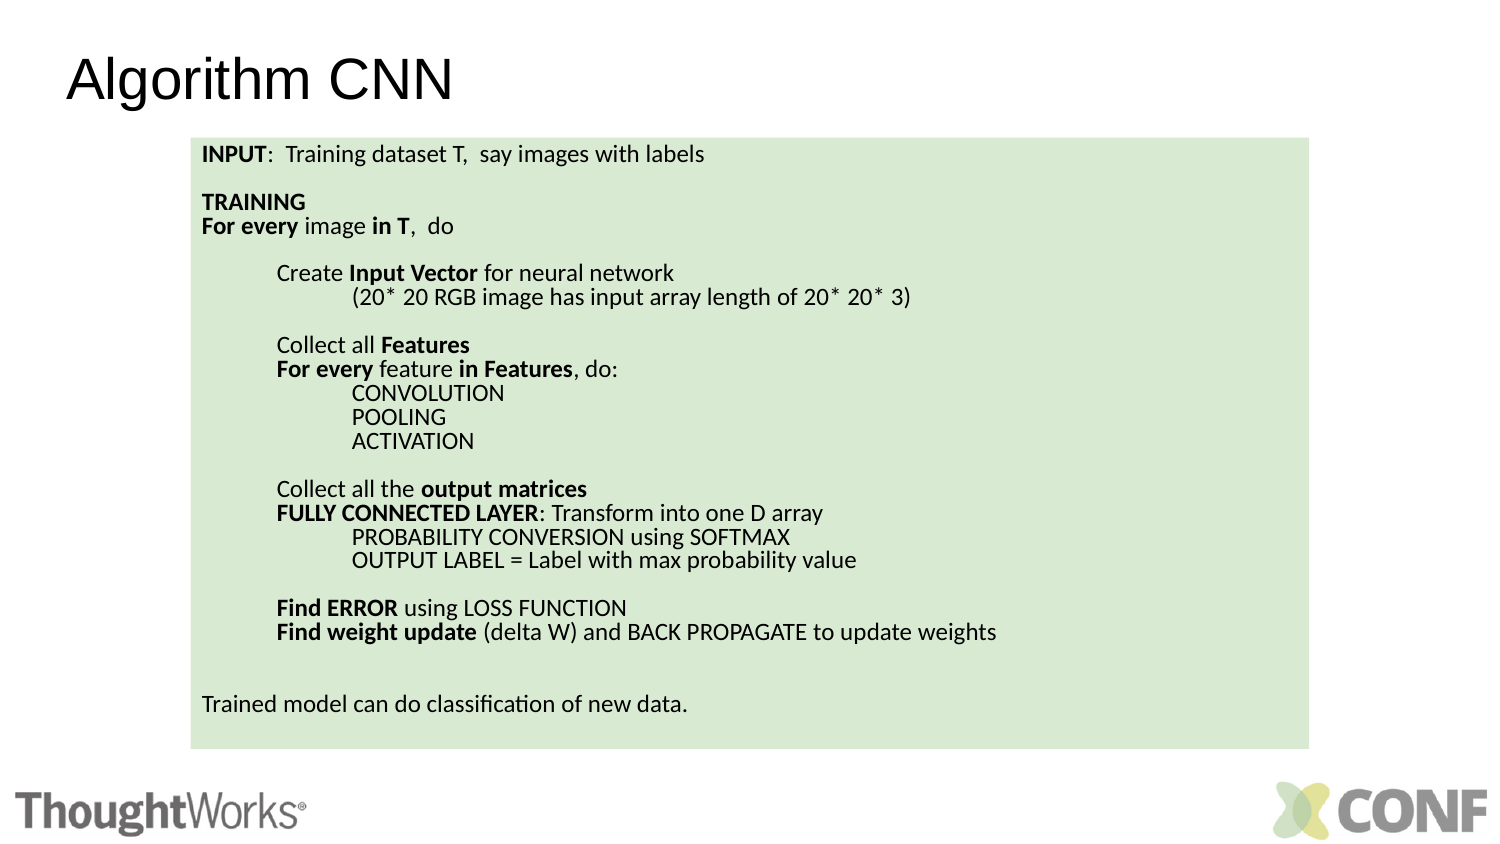

# Algorithm CNN
INPUT:  Training dataset T,  say images with labels

TRAINING
For every image in T,  do

Create Input Vector for neural network
(20* 20 RGB image has input array length of 20* 20* 3)

Collect all Features
For every feature in Features, do:
CONVOLUTION
POOLING
ACTIVATION

Collect all the output matrices
FULLY CONNECTED LAYER: Transform into one D array
PROBABILITY CONVERSION using SOFTMAX
OUTPUT LABEL = Label with max probability value

Find ERROR using LOSS FUNCTION
Find weight update (delta W) and BACK PROPAGATE to update weights

Trained model can do classification of new data.